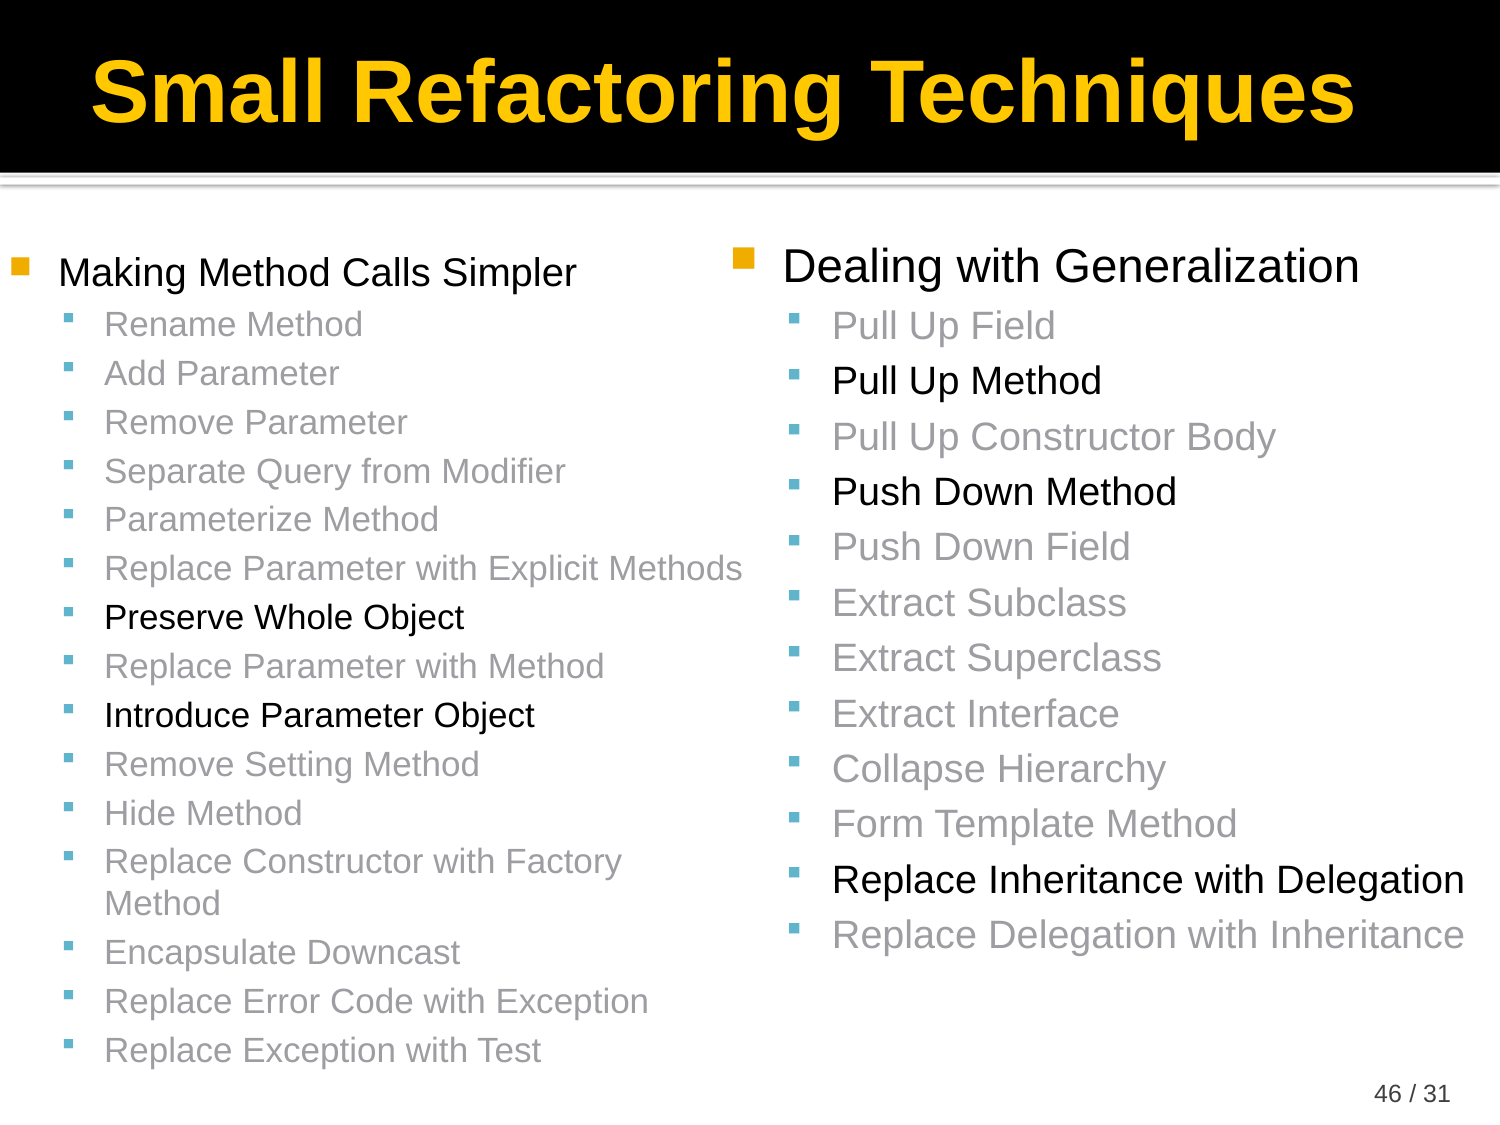

# Small Refactoring Techniques
Dealing with Generalization
Pull Up Field
Pull Up Method
Pull Up Constructor Body
Push Down Method
Push Down Field
Extract Subclass
Extract Superclass
Extract Interface
Collapse Hierarchy
Form Template Method
Replace Inheritance with Delegation
Replace Delegation with Inheritance
Making Method Calls Simpler
Rename Method
Add Parameter
Remove Parameter
Separate Query from Modifier
Parameterize Method
Replace Parameter with Explicit Methods
Preserve Whole Object
Replace Parameter with Method
Introduce Parameter Object
Remove Setting Method
Hide Method
Replace Constructor with Factory Method
Encapsulate Downcast
Replace Error Code with Exception
Replace Exception with Test
31 / 46